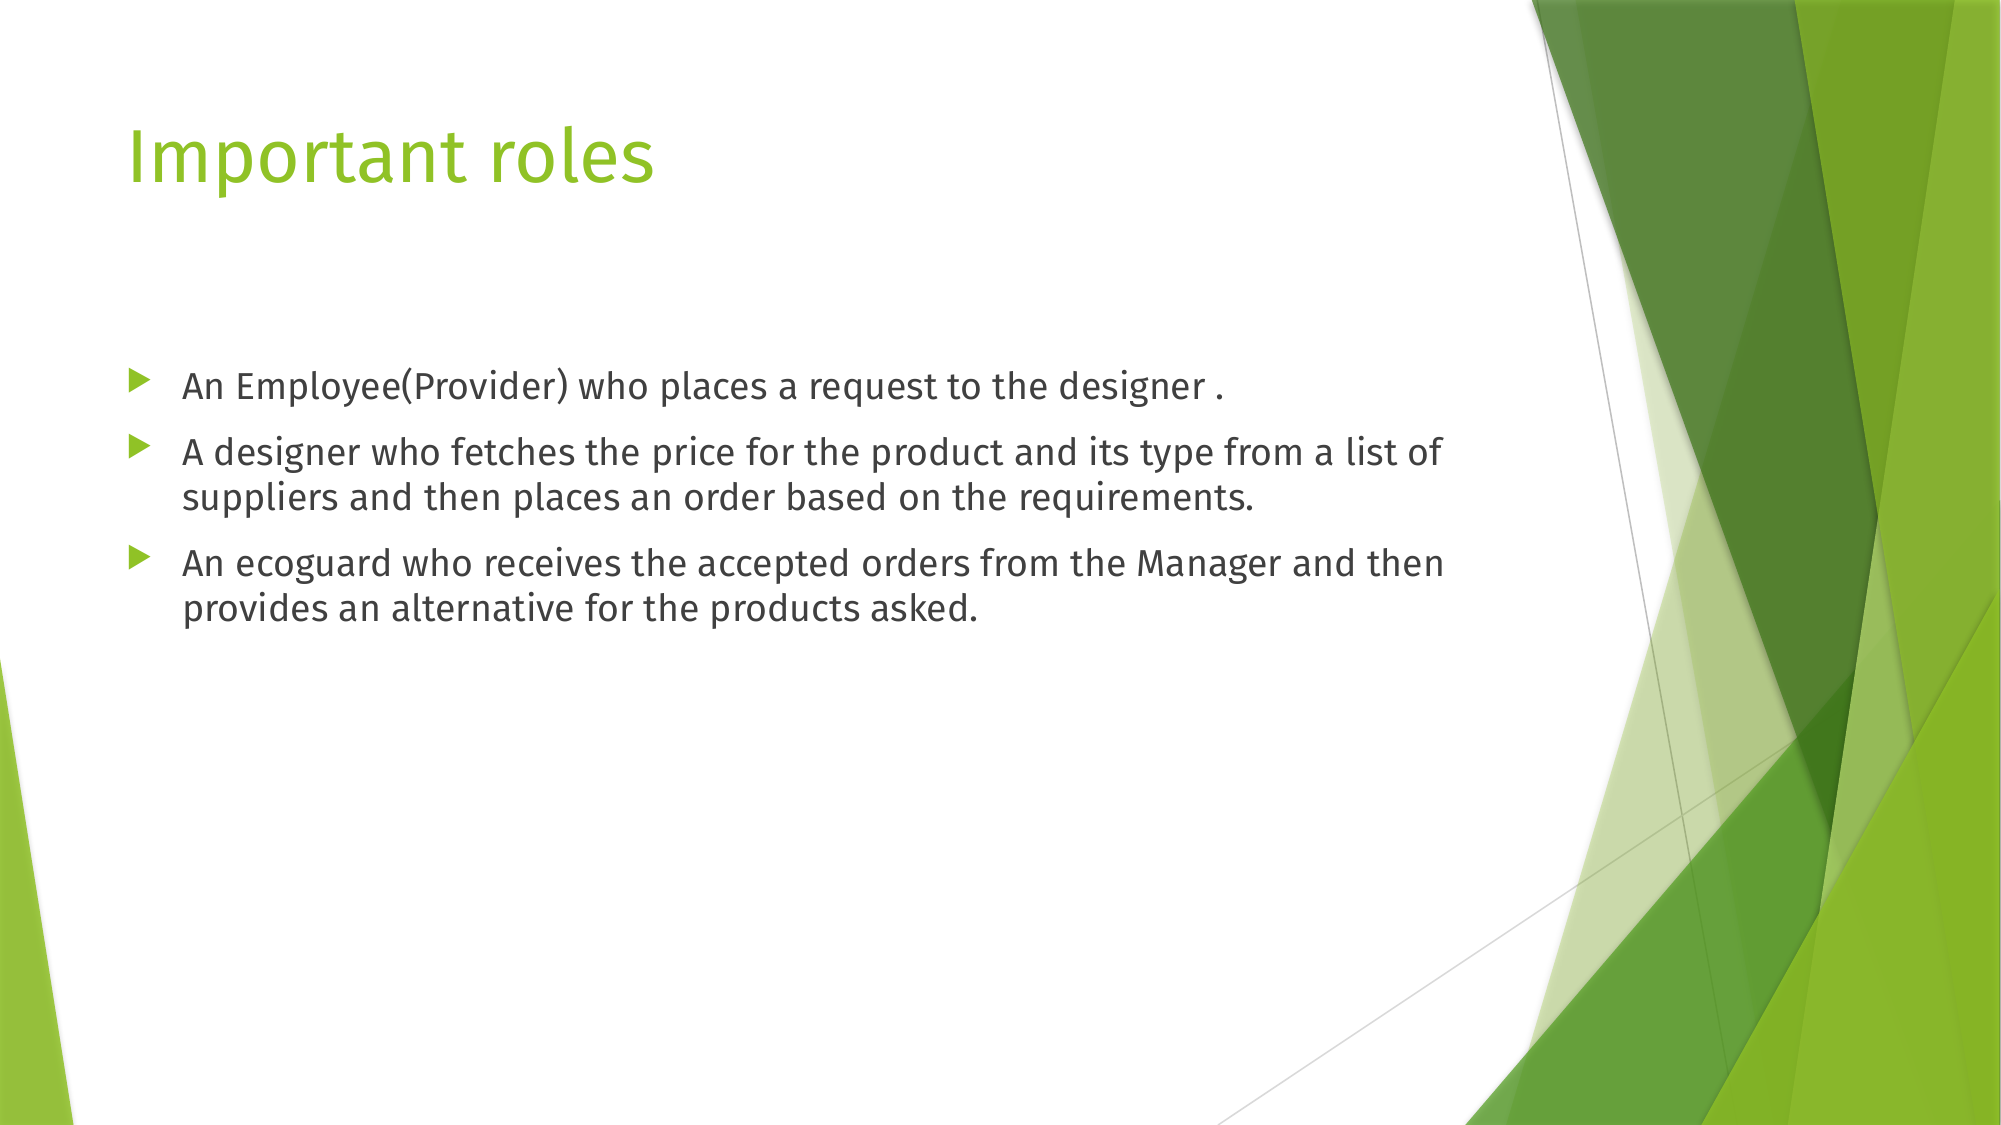

# Important roles
An Employee(Provider) who places a request to the designer .
A designer who fetches the price for the product and its type from a list of suppliers and then places an order based on the requirements.
An ecoguard who receives the accepted orders from the Manager and then provides an alternative for the products asked.